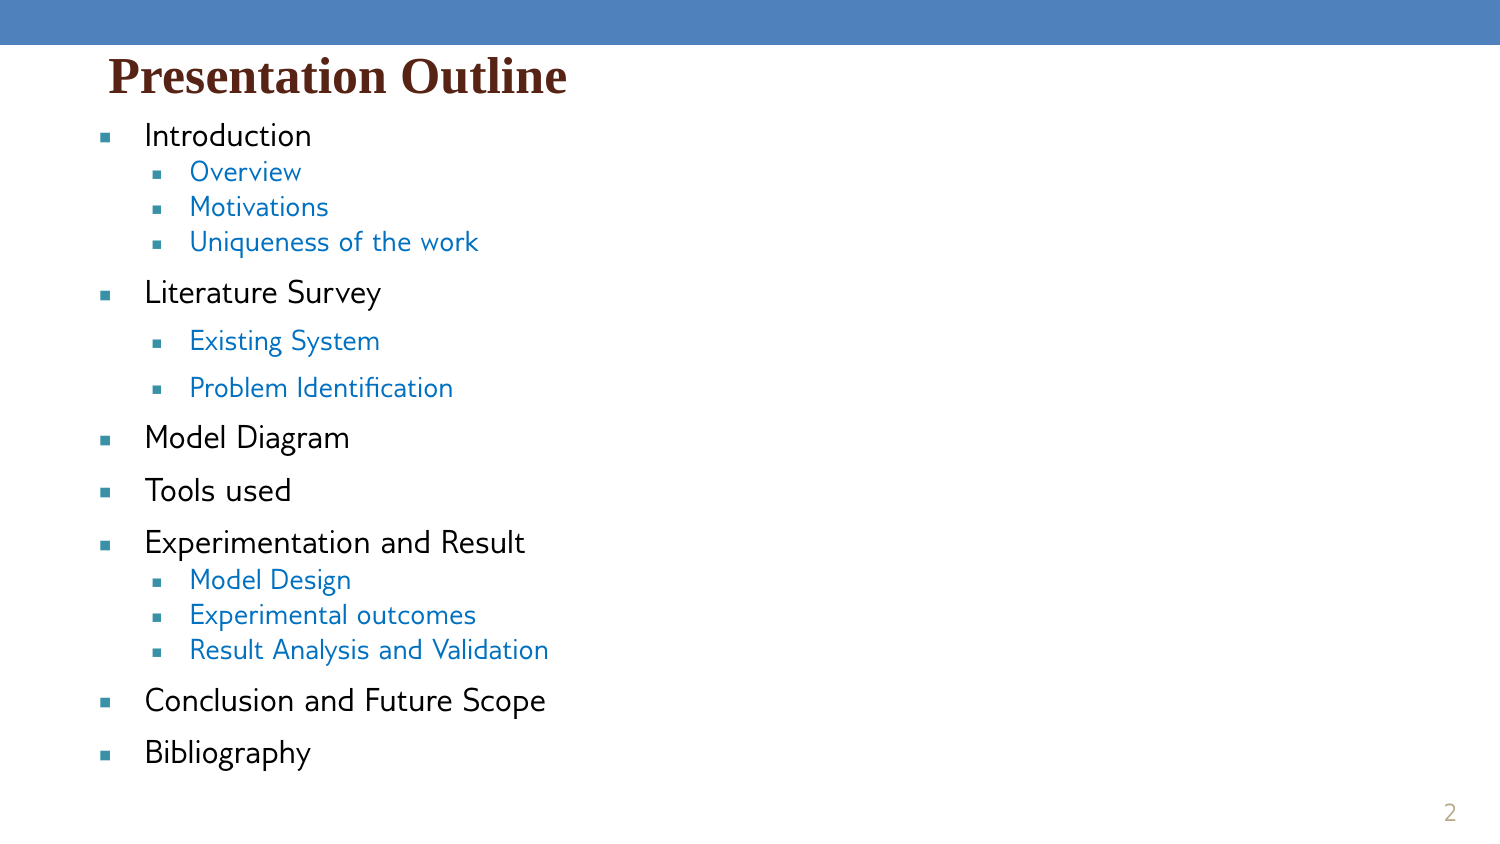

Presentation Outline
Introduction
Overview
Motivations
Uniqueness of the work
Literature Survey
Existing System
Problem Identification
Model Diagram
Tools used
Experimentation and Result
Model Design
Experimental outcomes
Result Analysis and Validation
Conclusion and Future Scope
Bibliography
2